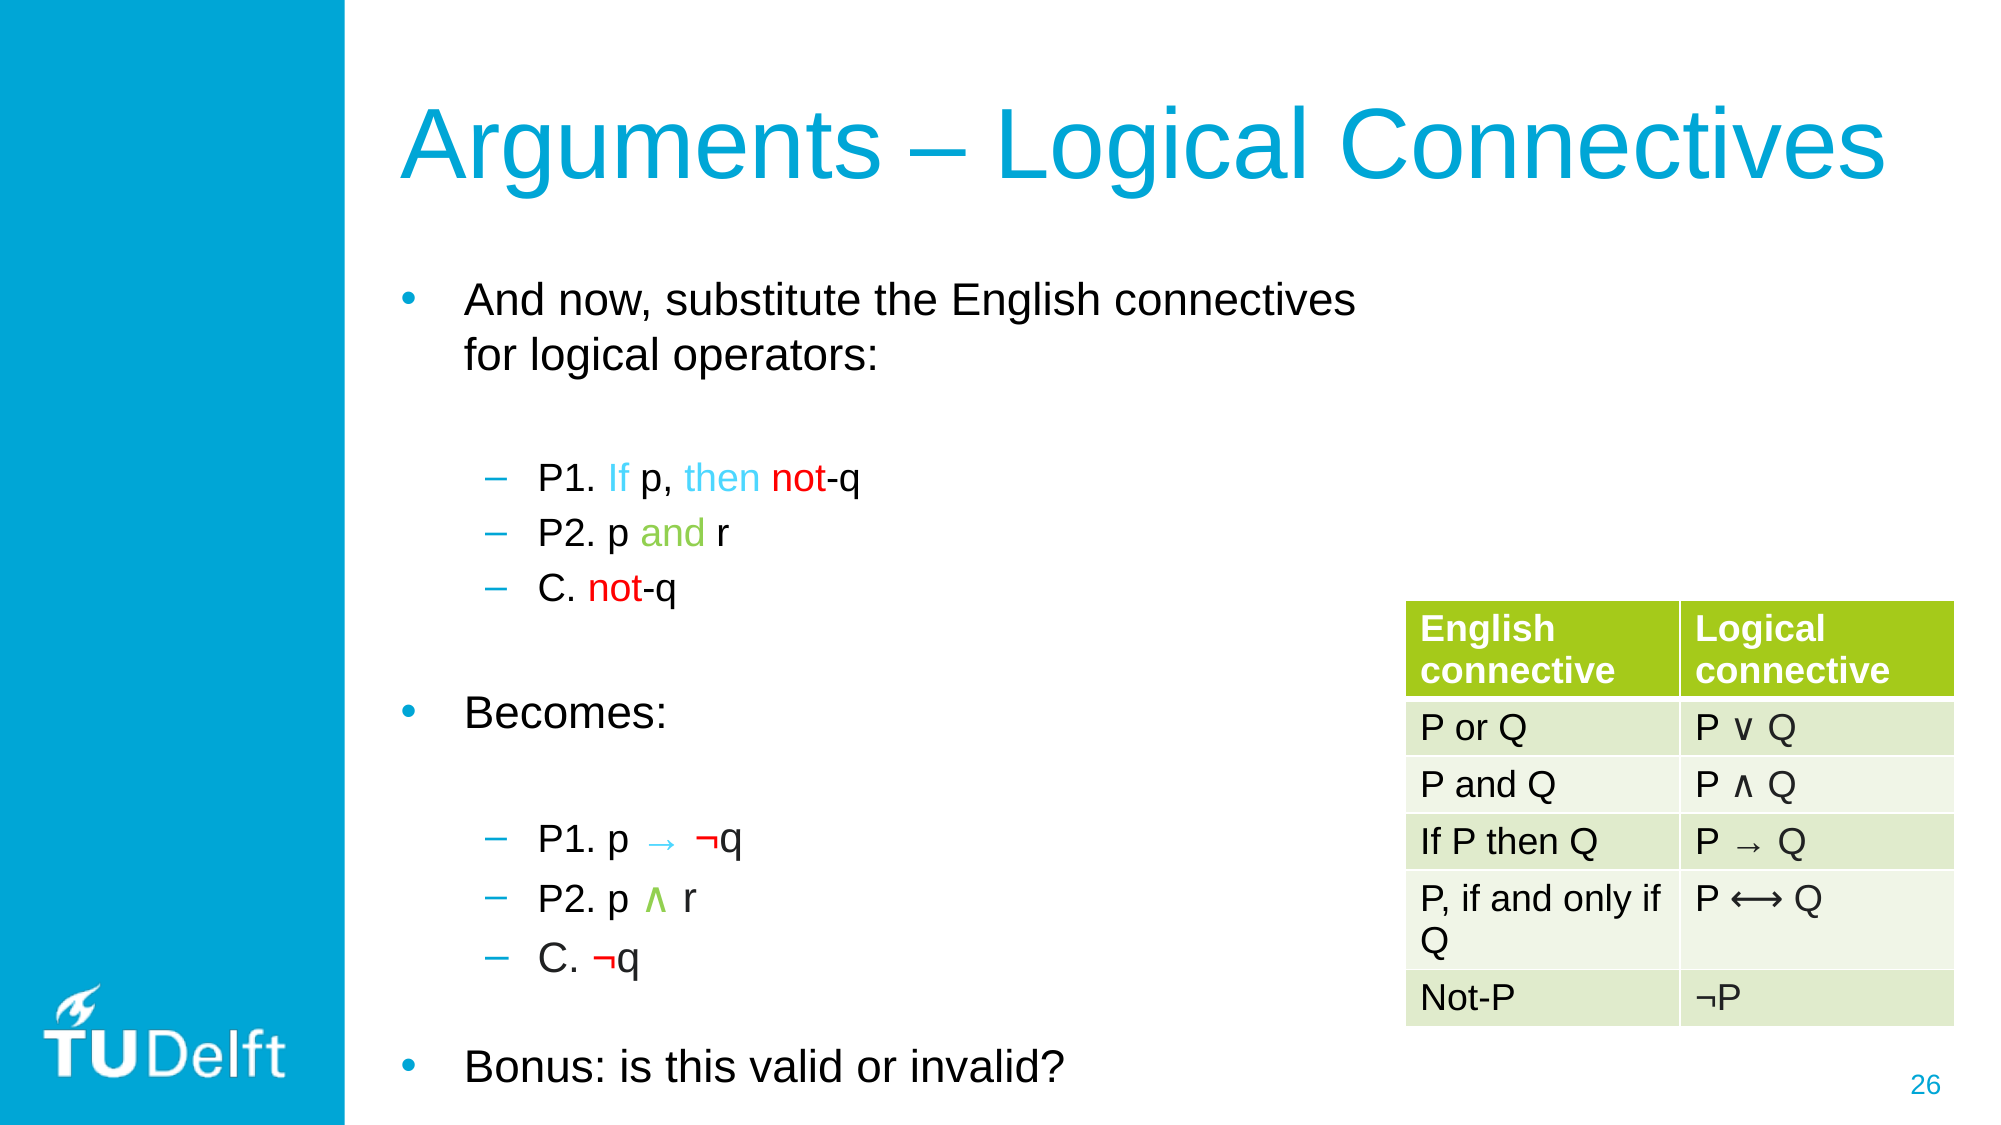

# Arguments – Logical Connectives
And now, substitute the English connectives for logical operators:

P1. If p, then not-q
P2. p and r
C. not-q

Becomes:

P1. p → ¬q
P2. p ∧ r
C. ¬q
Bonus: is this valid or invalid?
| English connective | Logical connective |
| --- | --- |
| P or Q | P ∨ Q |
| P and Q | P ∧ Q |
| If P then Q | P → Q |
| P, if and only if Q | P ⟷ Q |
| Not-P | ¬P |